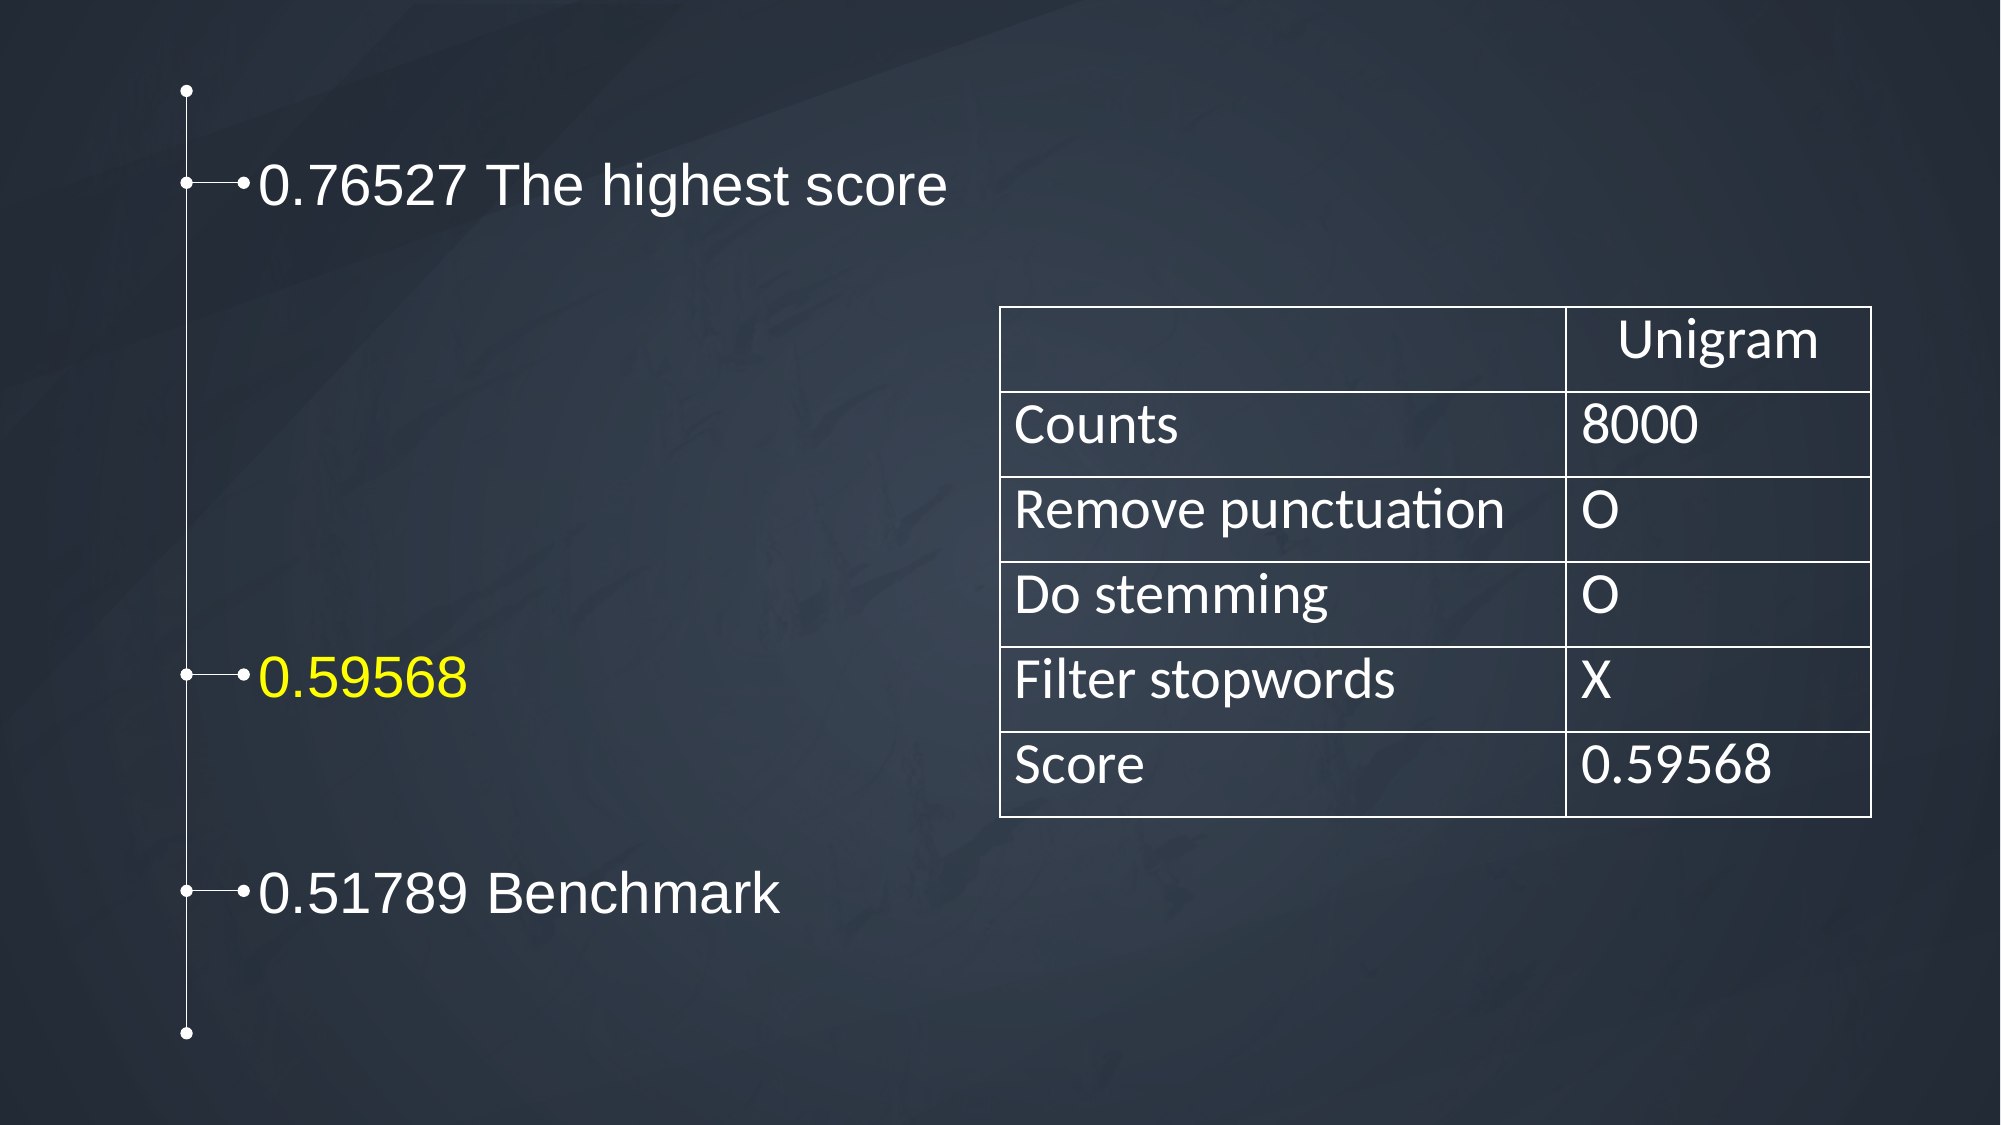

0.76527 The highest score
|  | Unigram |
| --- | --- |
| Counts | 8000 |
| Remove punctuation | O |
| Do stemming | O |
| Filter stopwords | X |
| Score | 0.59568 |
0.59568
0.51789 Benchmark